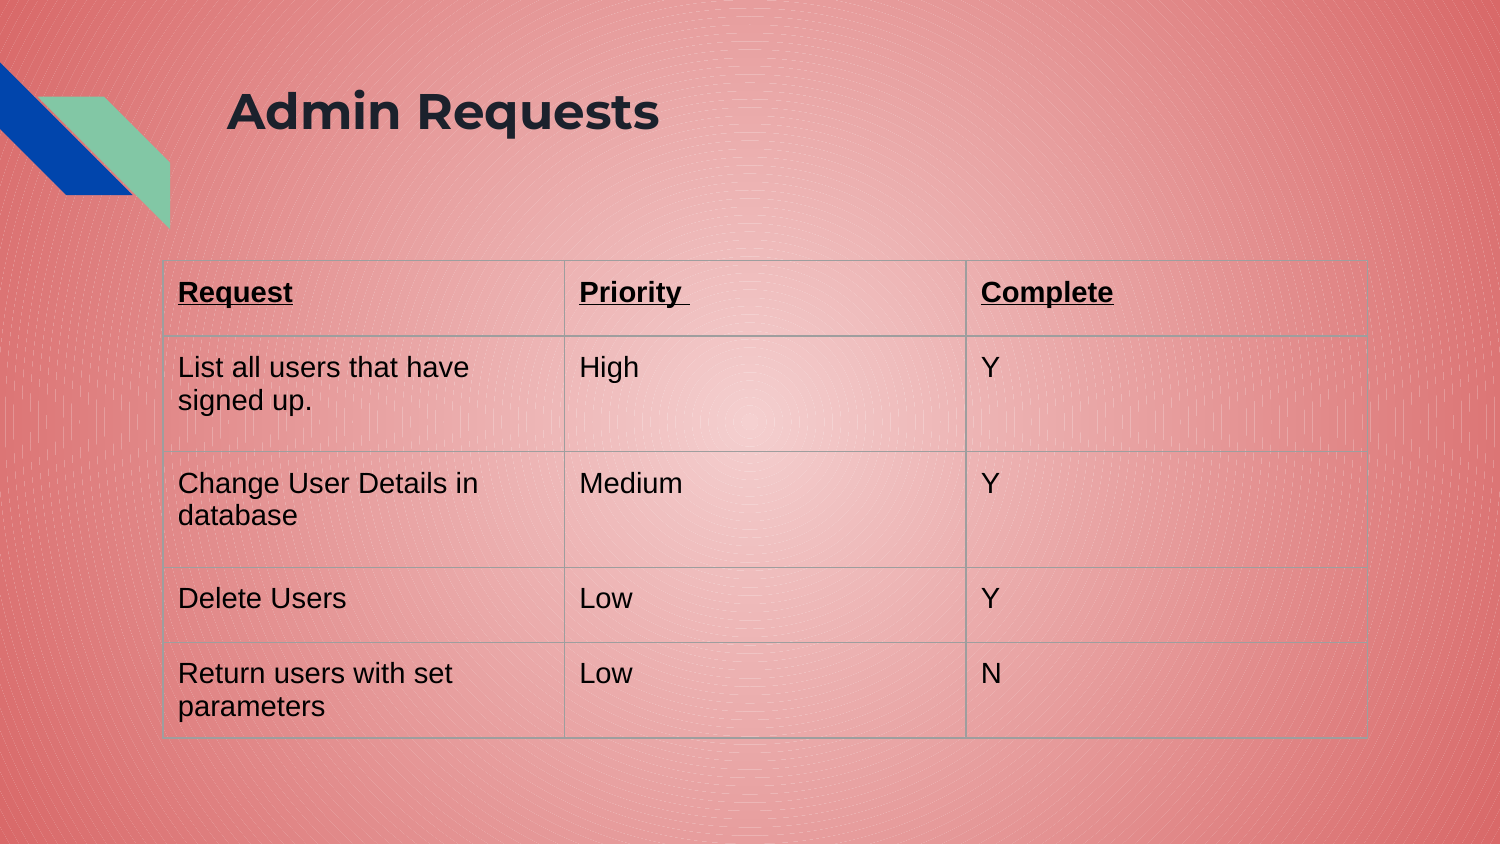

# Admin Requests
| Request | Priority | Complete |
| --- | --- | --- |
| List all users that have signed up. | High | Y |
| Change User Details in database | Medium | Y |
| Delete Users | Low | Y |
| Return users with set parameters | Low | N |